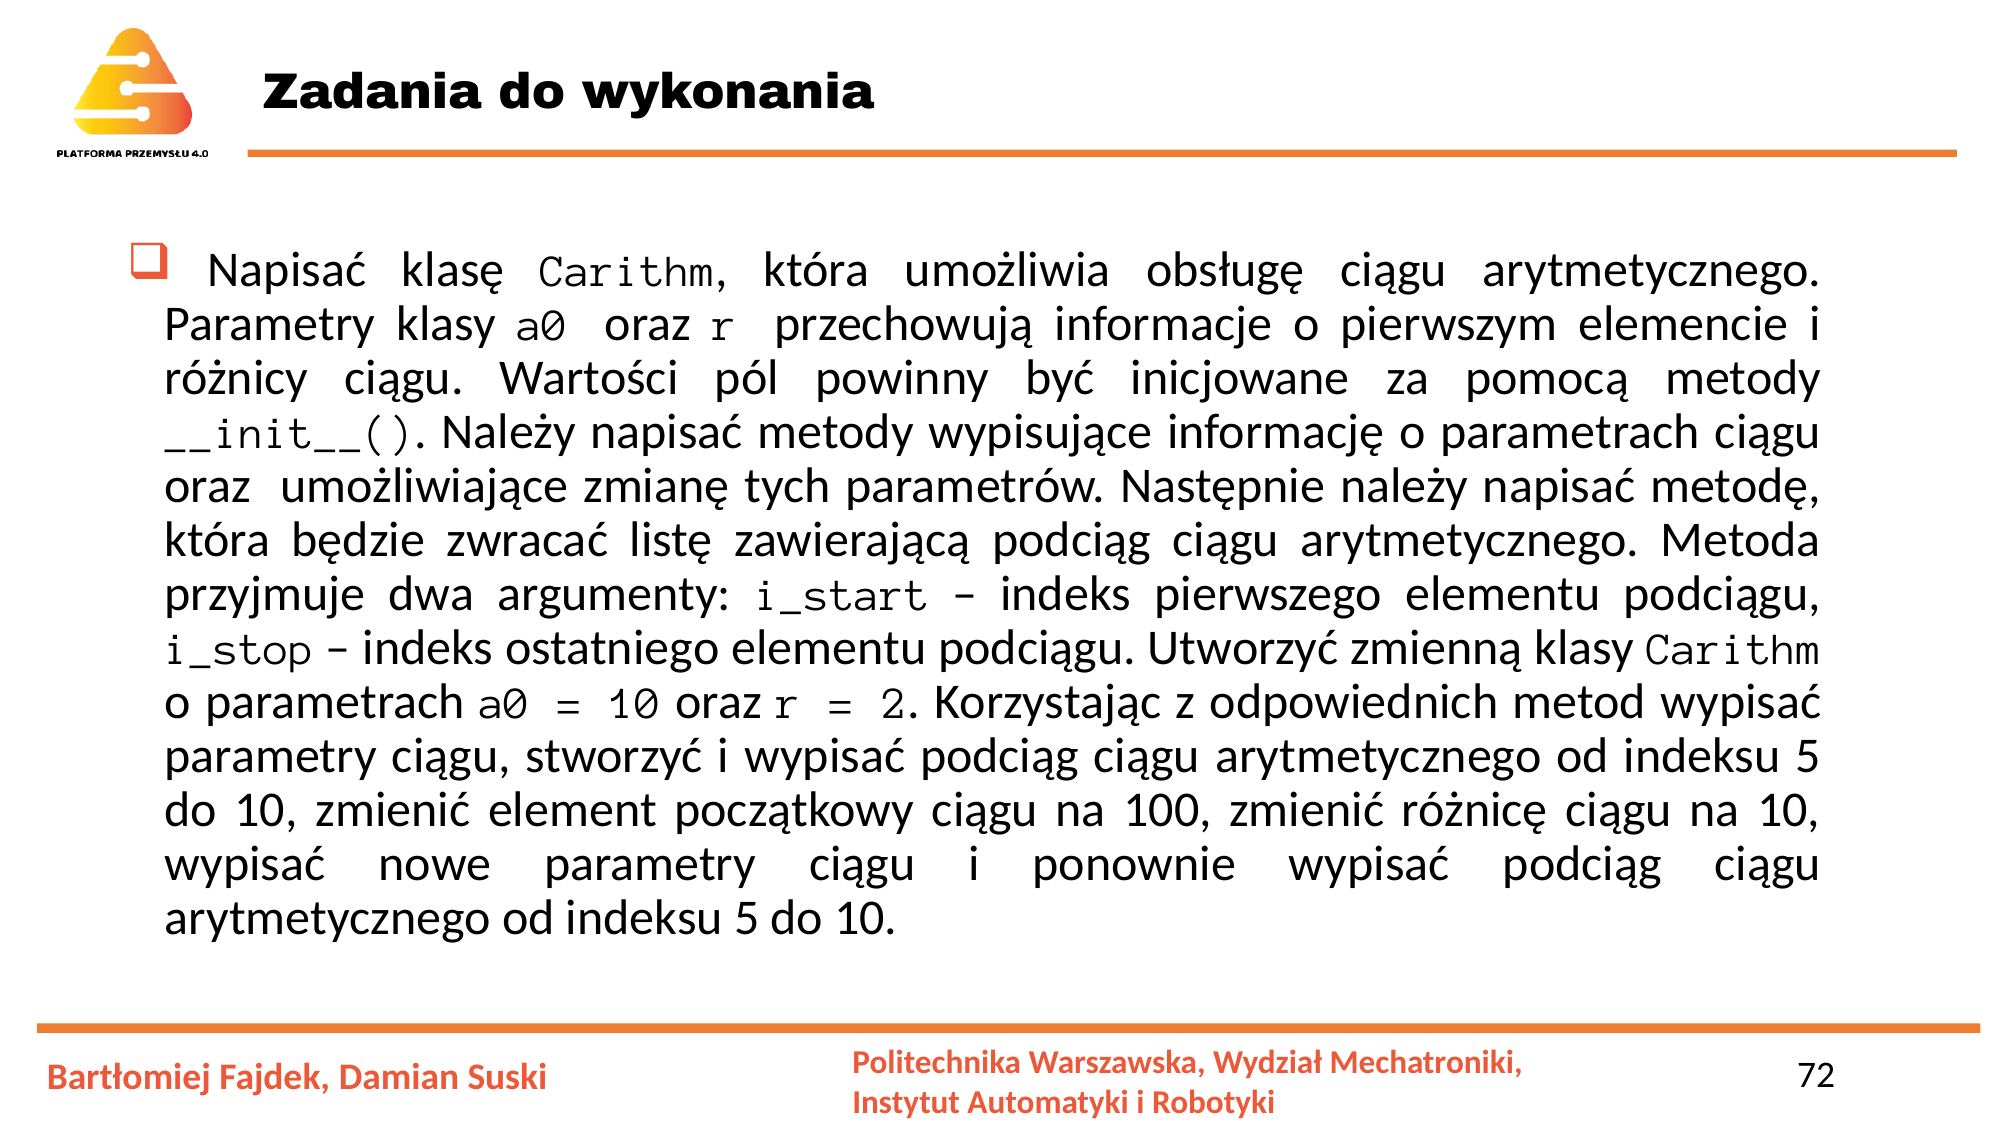

# Zadania do wykonania
 Napisać klasę Carithm, która umożliwia obsługę ciągu arytmetycznego. Parametry klasy a0 oraz r przechowują informacje o pierwszym elemencie i różnicy ciągu. Wartości pól powinny być inicjowane za pomocą metody __init__(). Należy napisać metody wypisujące informację o parametrach ciągu oraz  umożliwiające zmianę tych parametrów. Następnie należy napisać metodę, która będzie zwracać listę zawierającą podciąg ciągu arytmetycznego. Metoda przyjmuje dwa argumenty: i_start – indeks pierwszego elementu podciągu, i_stop – indeks ostatniego elementu podciągu. Utworzyć zmienną klasy Carithm o parametrach a0 = 10 oraz r = 2. Korzystając z odpowiednich metod wypisać parametry ciągu, stworzyć i wypisać podciąg ciągu arytmetycznego od indeksu 5 do 10, zmienić element początkowy ciągu na 100, zmienić różnicę ciągu na 10, wypisać nowe parametry ciągu i ponownie wypisać podciąg ciągu arytmetycznego od indeksu 5 do 10.

72